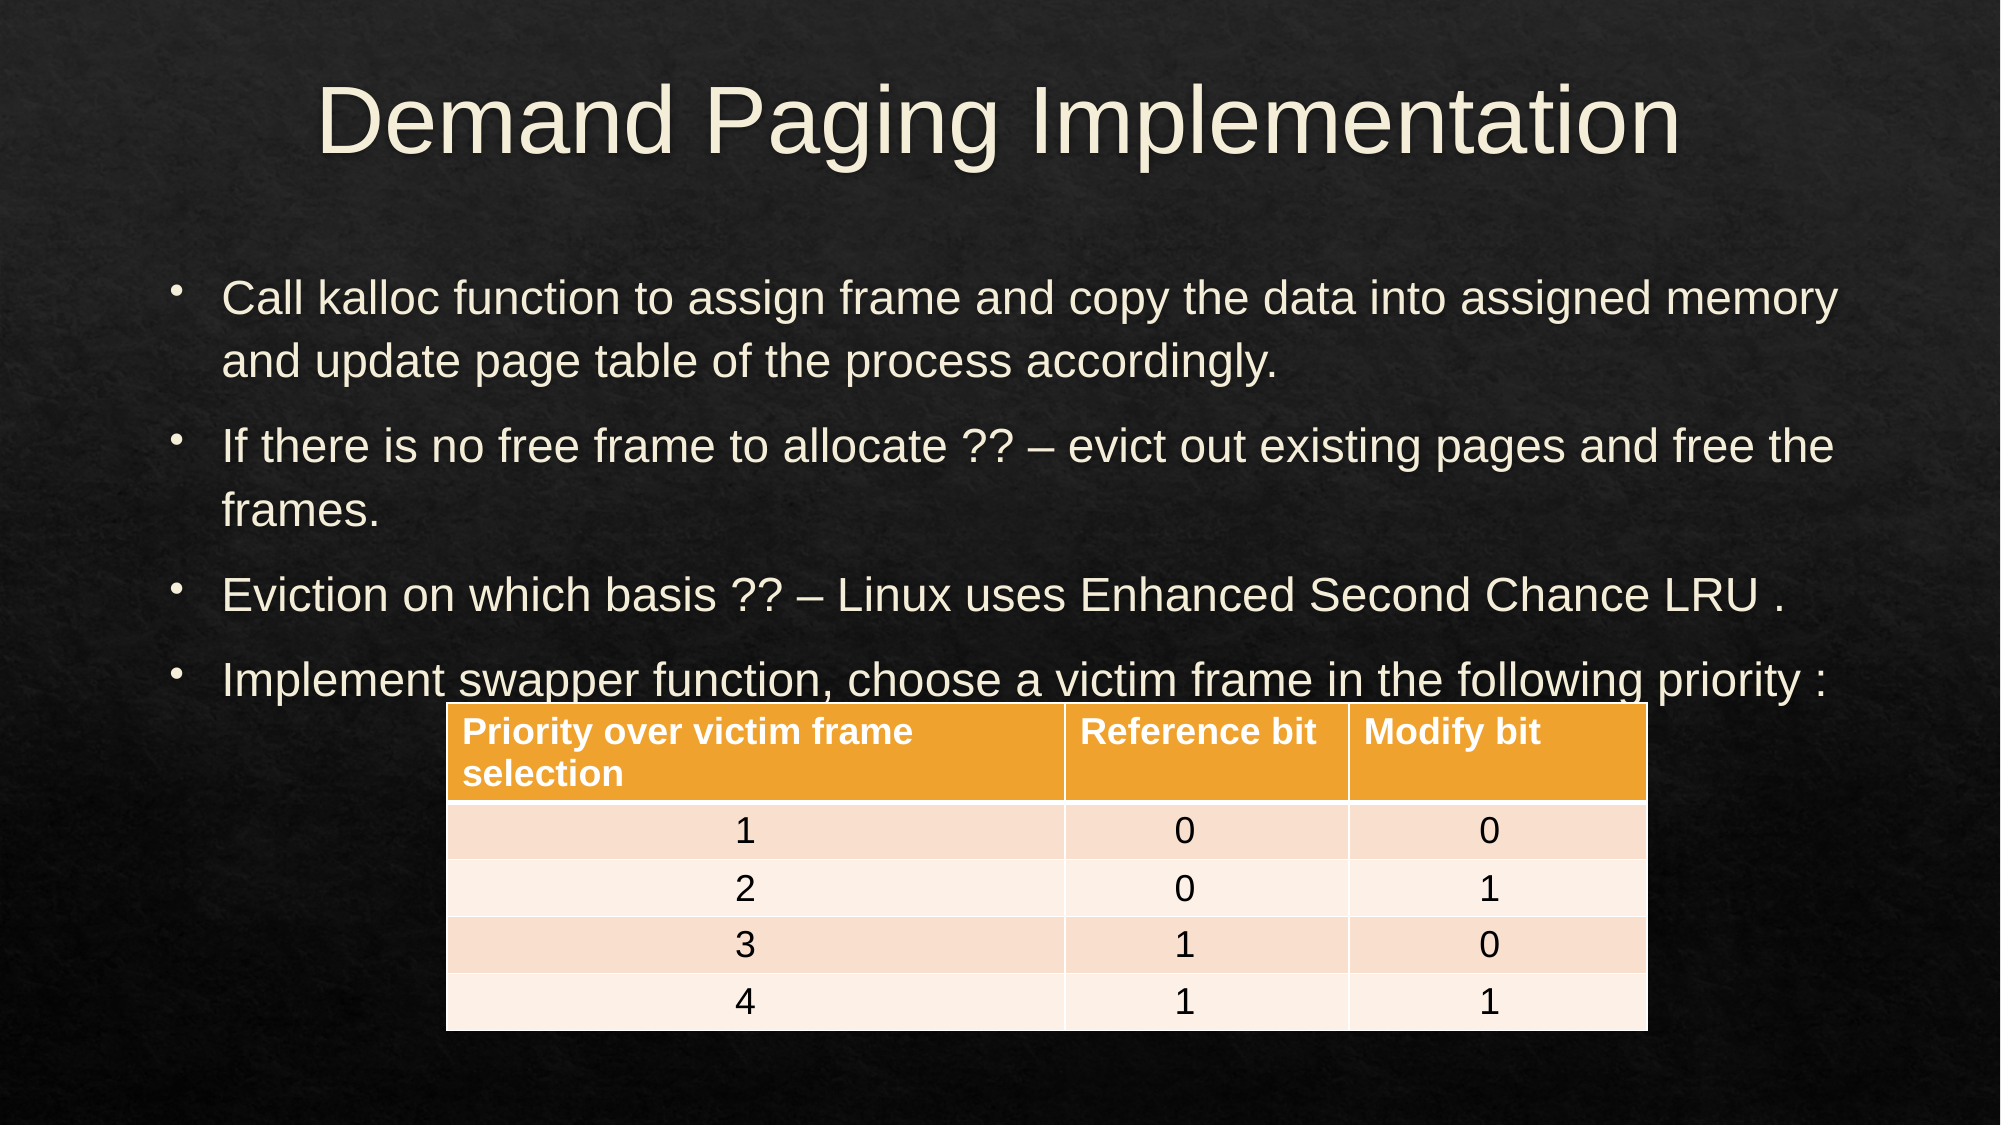

# Demand Paging Implementation
Call kalloc function to assign frame and copy the data into assigned memory and update page table of the process accordingly.
If there is no free frame to allocate ?? – evict out existing pages and free the frames.
Eviction on which basis ?? – Linux uses Enhanced Second Chance LRU .
Implement swapper function, choose a victim frame in the following priority :

| Priority over victim frame selection | Reference bit | Modify bit |
| --- | --- | --- |
| 1 | 0 | 0 |
| 2 | 0 | 1 |
| 3 | 1 | 0 |
| 4 | 1 | 1 |